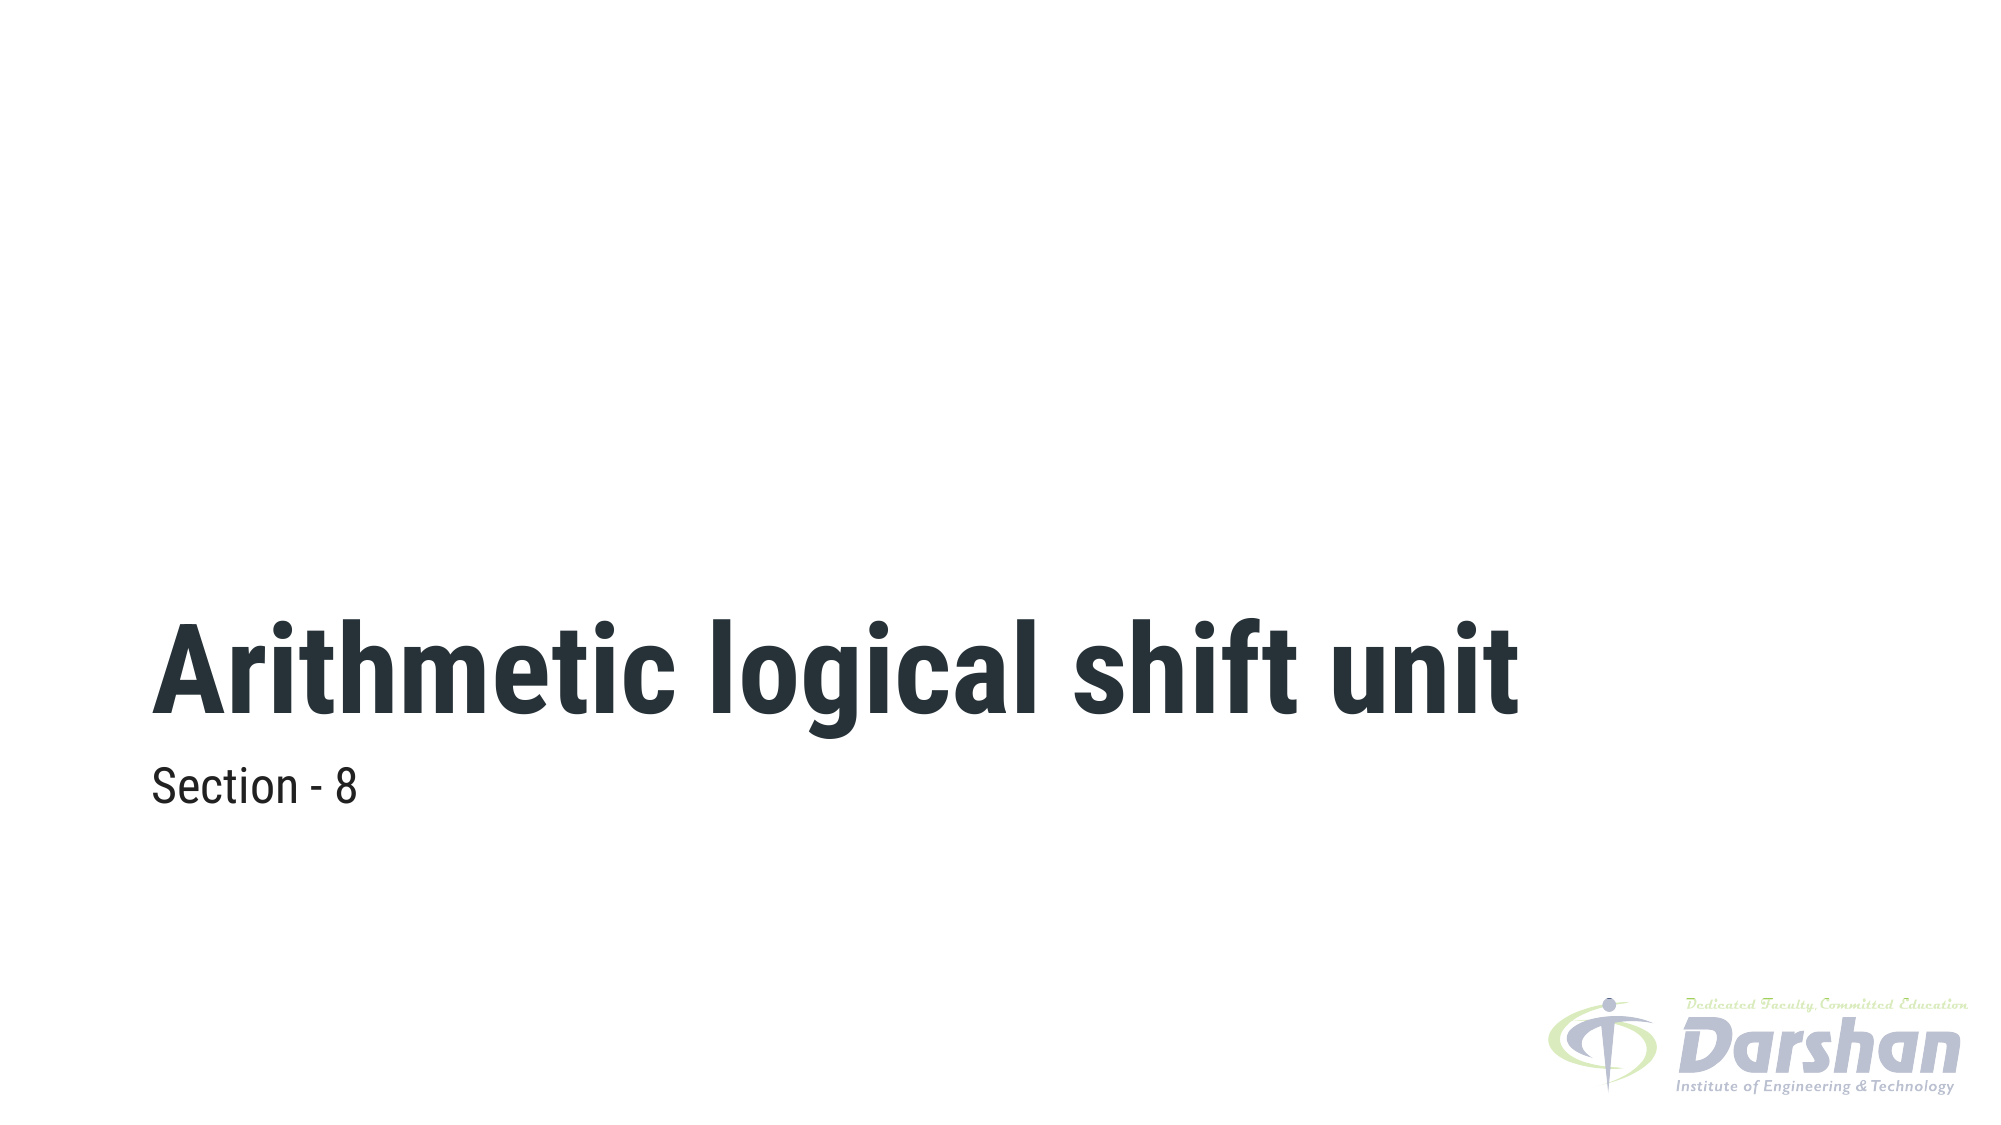

# Arithmetic logical shift unit
Section - 8